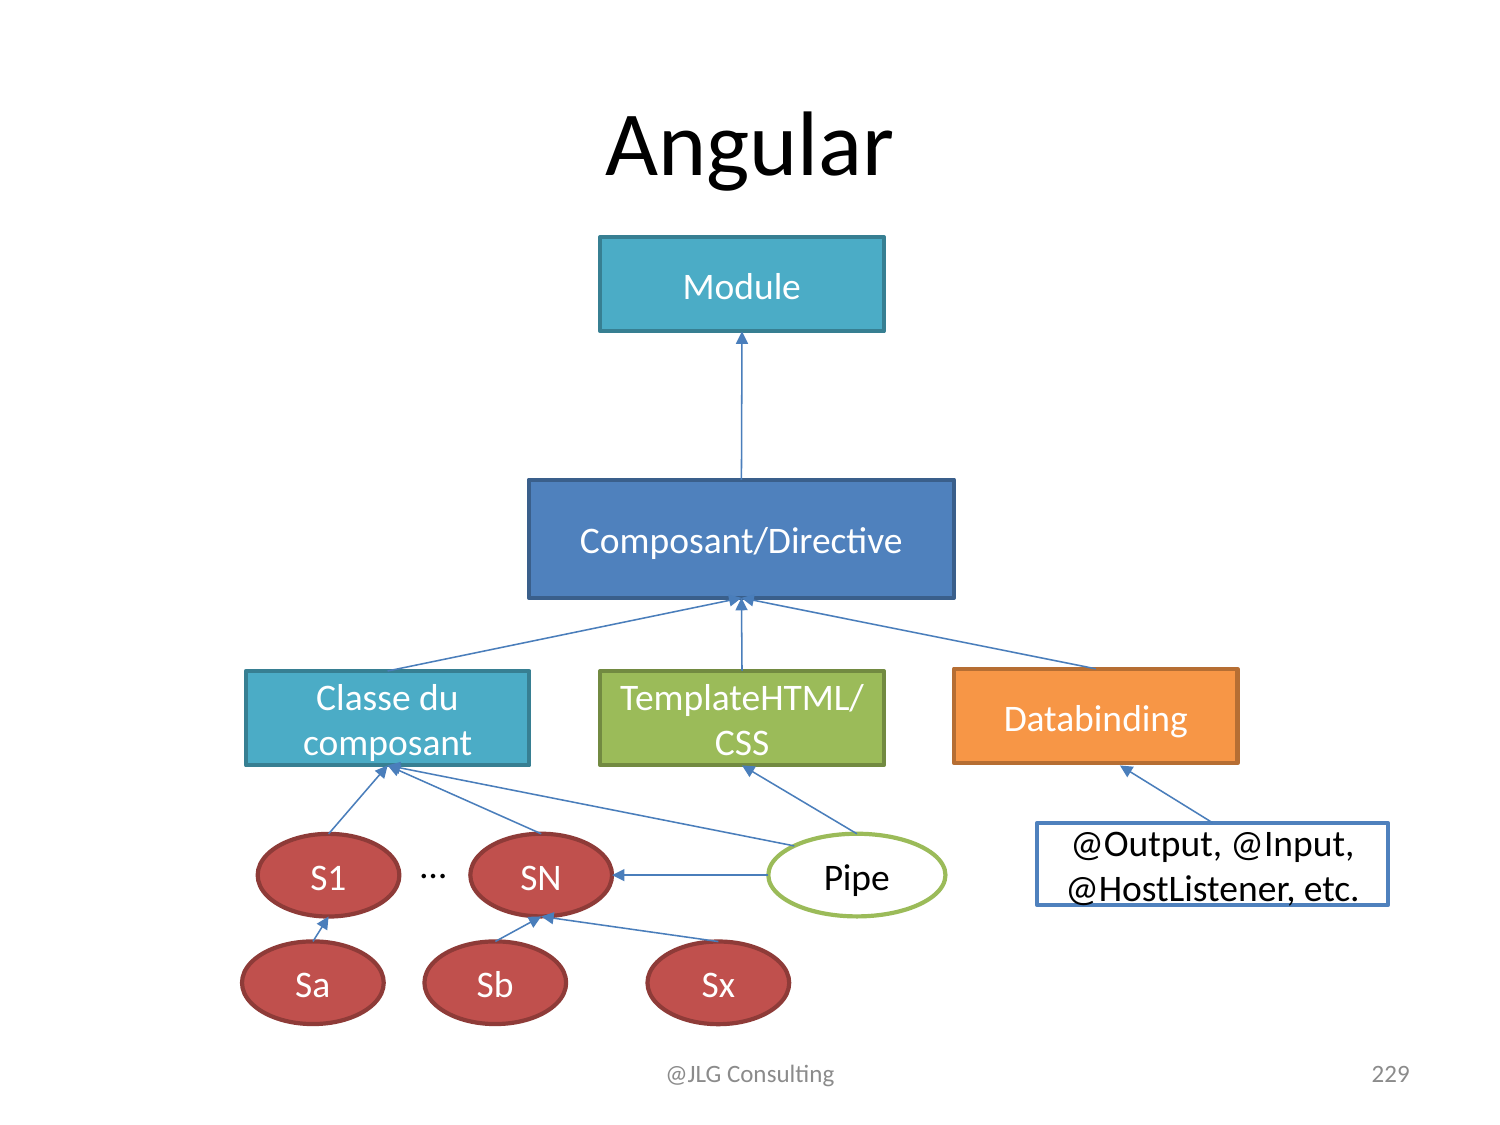

# Angular
Module
Composant/Directive
Databinding
Classe du composant
TemplateHTML/CSS
@Output, @Input, @HostListener, etc.
…
SN
Pipe
S1
Sa
Sb
Sx
@JLG Consulting
229